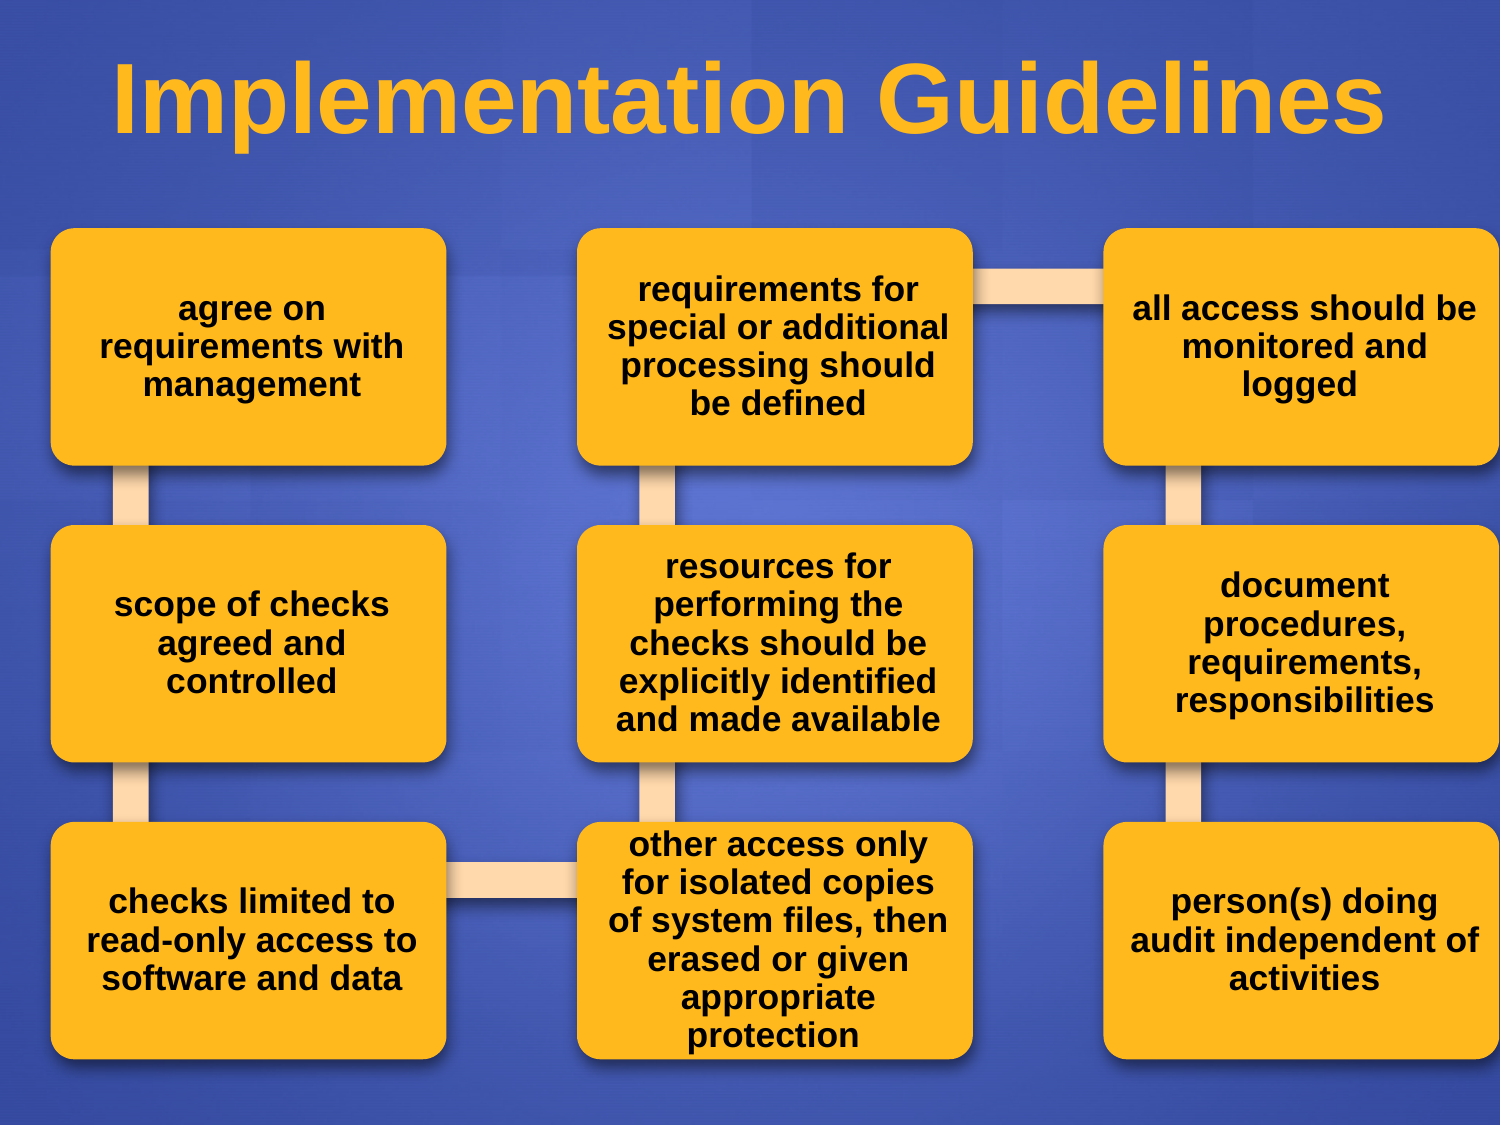

Implementation Guidelines
agree on requirements with management
scope of checks agreed and controlled
checks limited to read-only access to software and data
other access only for isolated copies of system files, then erased or given appropriate protection
resources for performing the checks should be explicitly identified and made available
requirements for special or additional processing should be defined
all access should be monitored and logged
document procedures, requirements, responsibilities
person(s) doing audit independent of activities